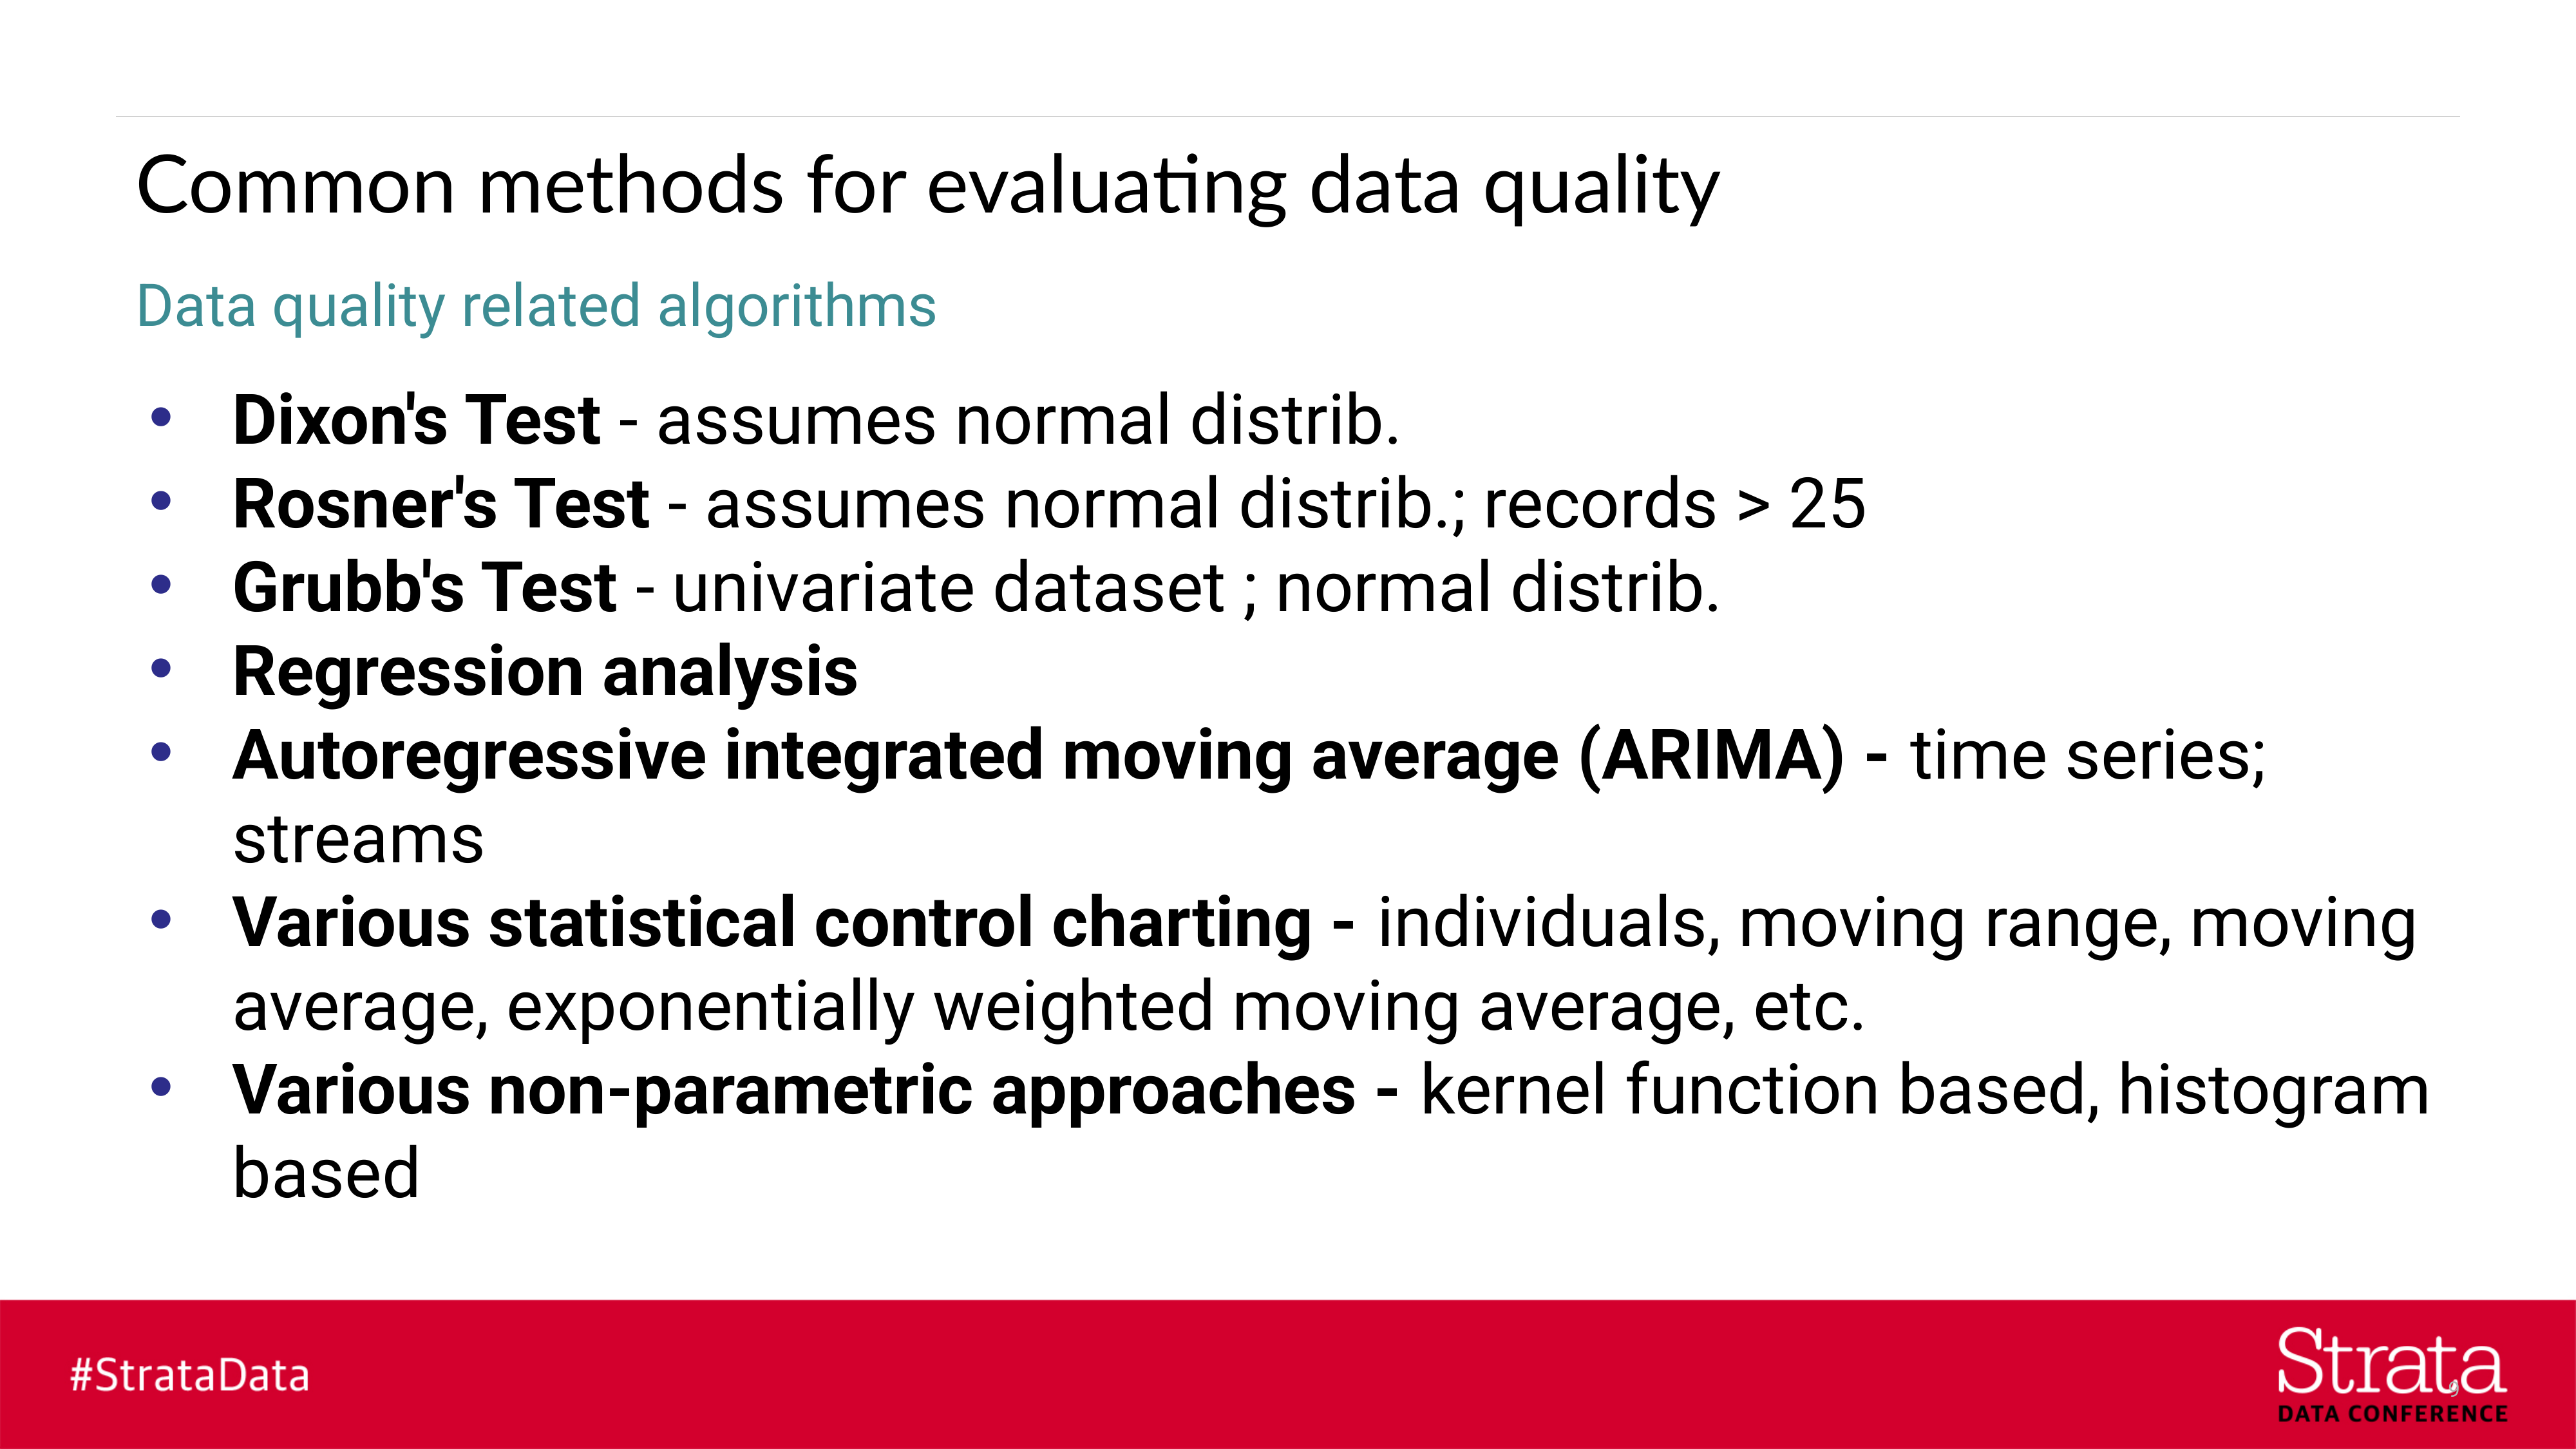

# Common methods for evaluating data quality
Data quality related algorithms
Dixon's Test - assumes normal distrib.
Rosner's Test - assumes normal distrib.; records > 25
Grubb's Test - univariate dataset ; normal distrib.
Regression analysis
Autoregressive integrated moving average (ARIMA) - time series; streams
Various statistical control charting - individuals, moving range, moving average, exponentially weighted moving average, etc.
Various non-parametric approaches - kernel function based, histogram based